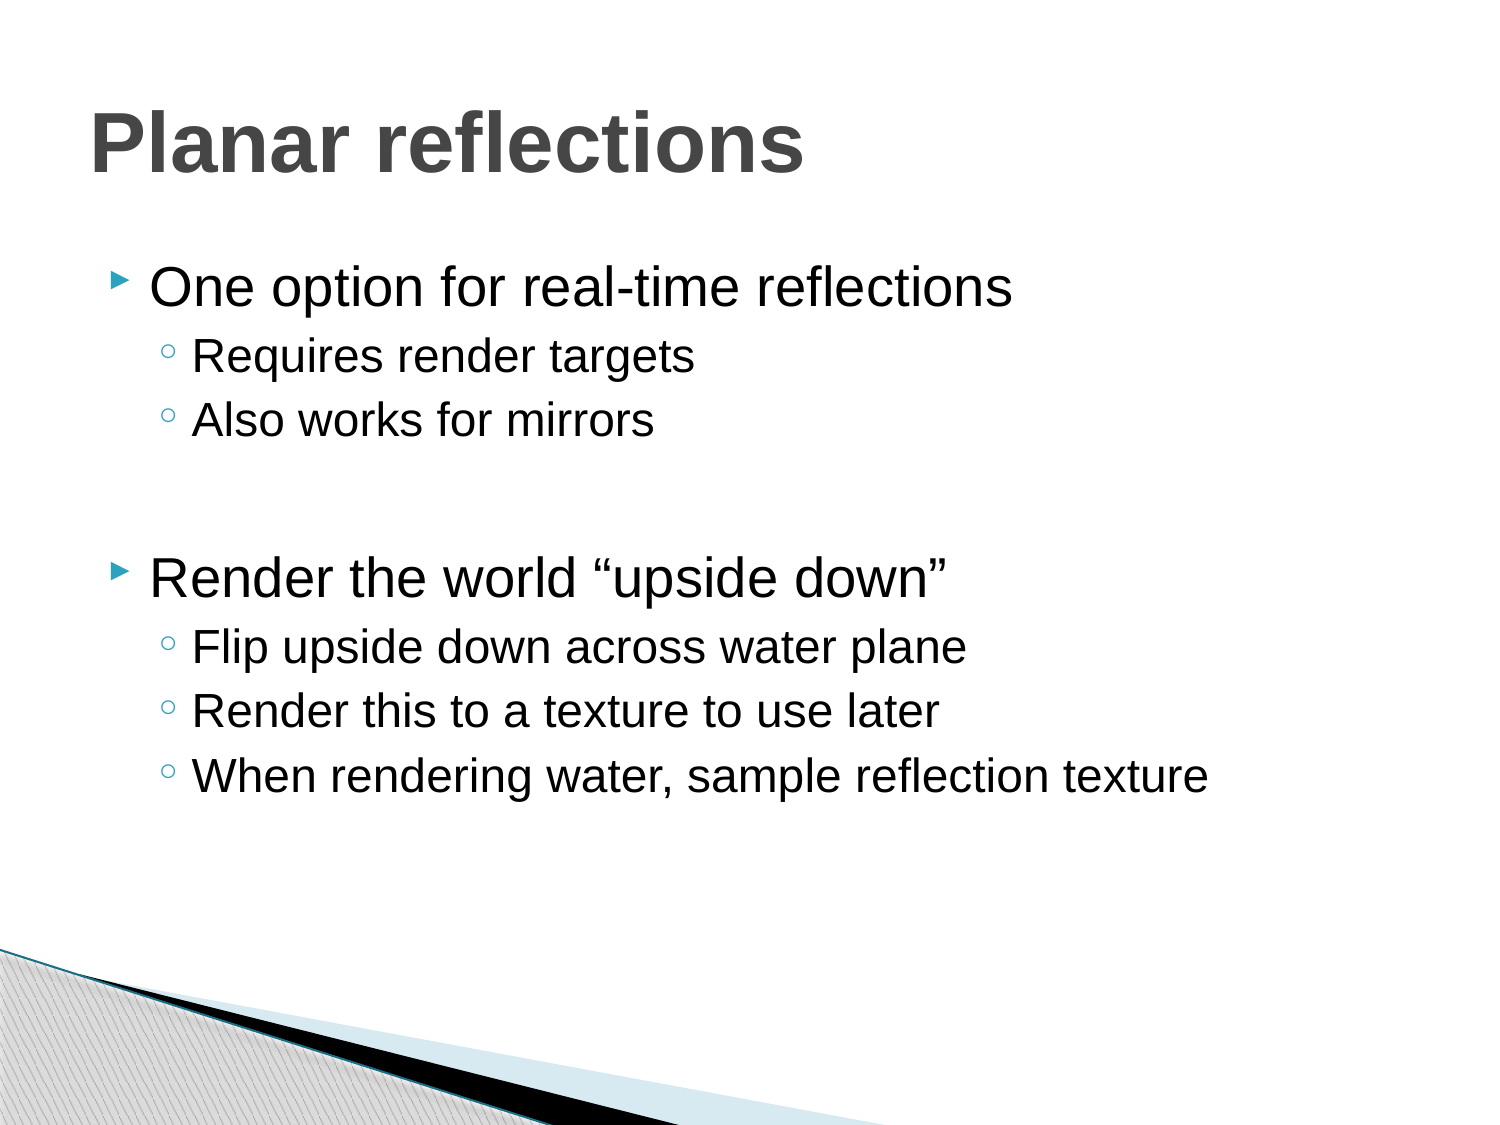

# Planar reflections
One option for real-time reflections
Requires render targets
Also works for mirrors

Render the world “upside down”
Flip upside down across water plane
Render this to a texture to use later
When rendering water, sample reflection texture